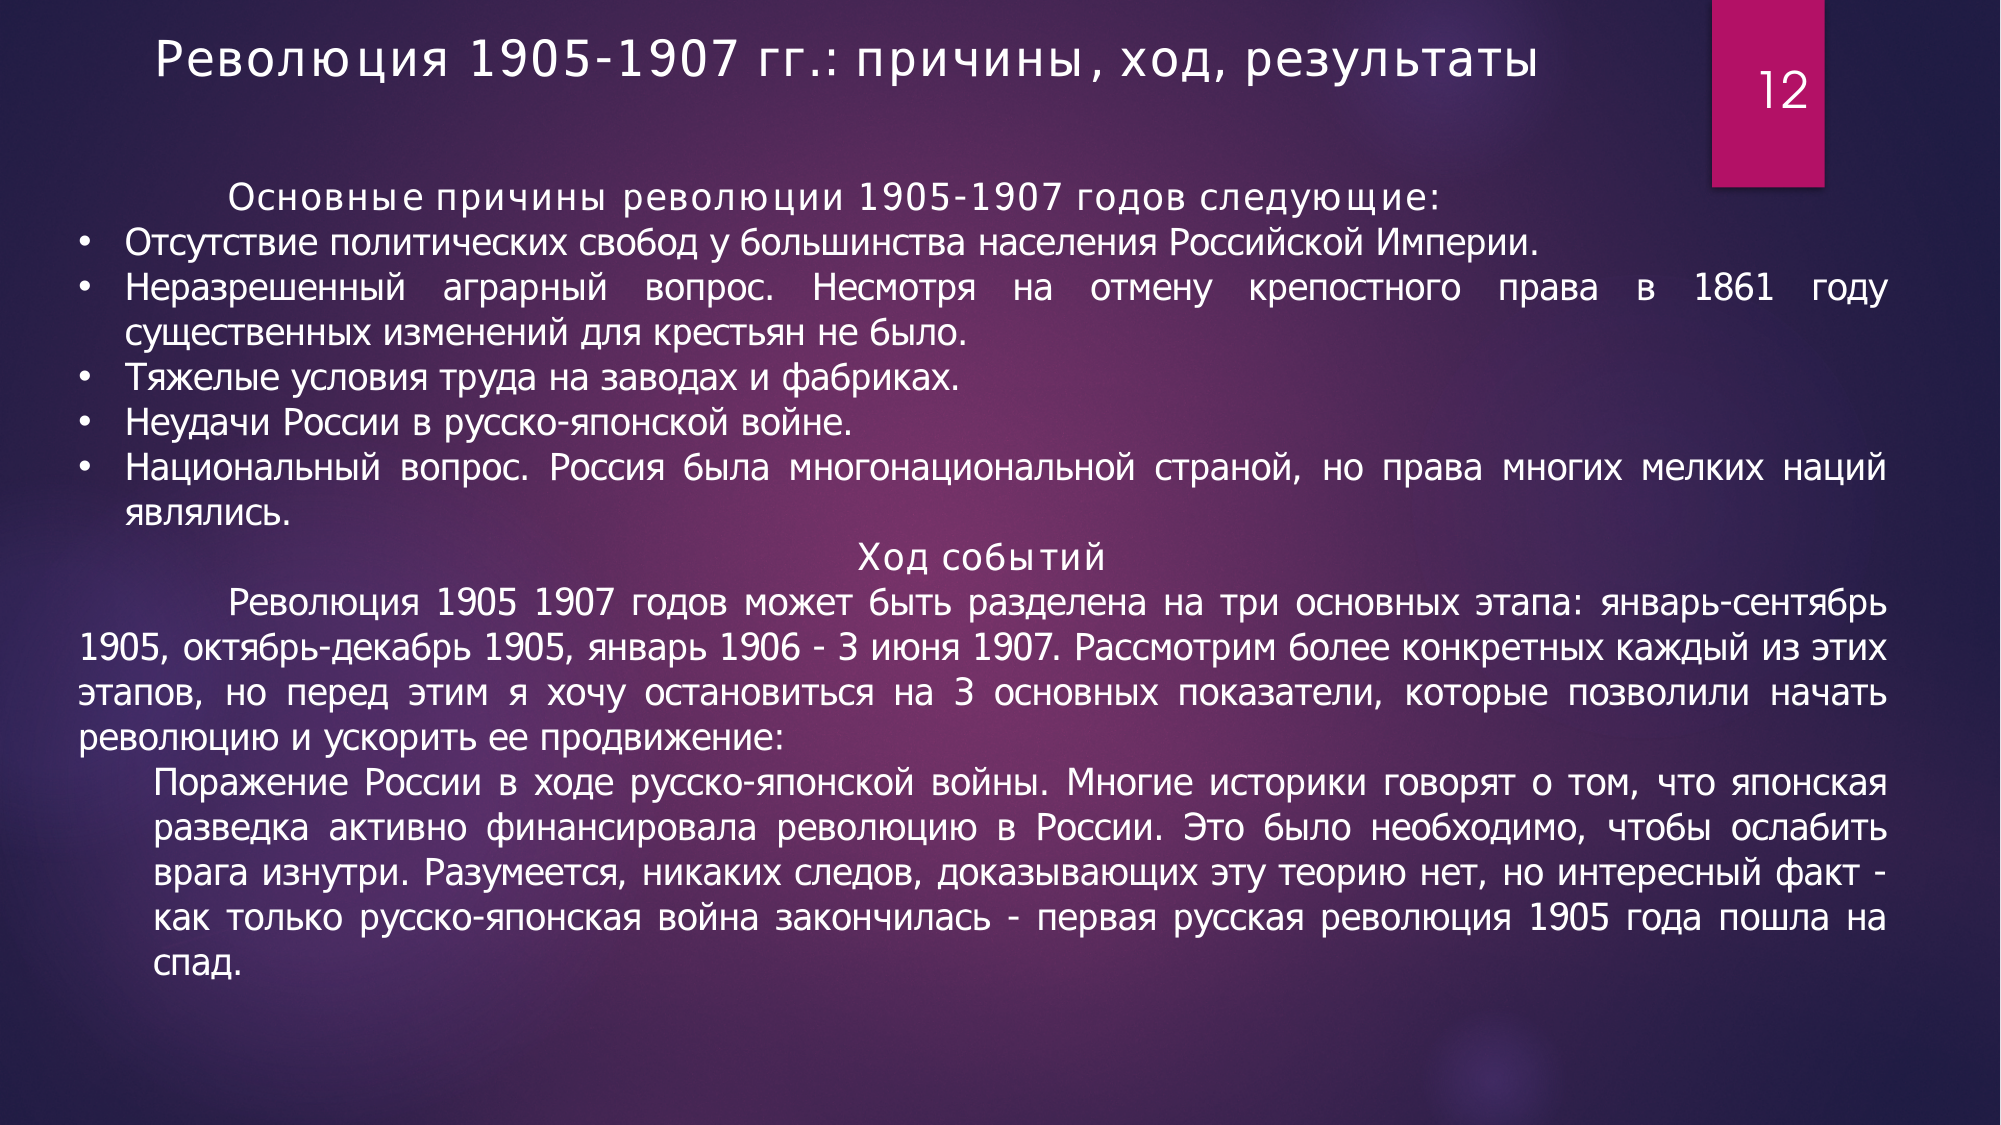

Революция 1905-1907 гг.: причины, ход, результаты
12
	Основные причины революции 1905-1907 годов следующие:
Отсутствие политических свобод у большинства населения Российской Империи.
Неразрешенный аграрный вопрос. Несмотря на отмену крепостного права в 1861 году существенных изменений для крестьян не было.
Тяжелые условия труда на заводах и фабриках.
Неудачи России в русско-японской войне.
Национальный вопрос. Россия была многонациональной страной, но права многих мелких наций являлись.
Ход событий
	Революция 1905 1907 годов может быть разделена на три основных этапа: январь-сентябрь 1905, октябрь-декабрь 1905, январь 1906 - 3 июня 1907. Рассмотрим более конкретных каждый из этих этапов, но перед этим я хочу остановиться на 3 основных показатели, которые позволили начать революцию и ускорить ее продвижение:
Поражение России в ходе русско-японской войны. Многие историки говорят о том, что японская разведка активно финансировала революцию в России. Это было необходимо, чтобы ослабить врага изнутри. Разумеется, никаких следов, доказывающих эту теорию нет, но интересный факт - как только русско-японская война закончилась - первая русская революция 1905 года пошла на спад.